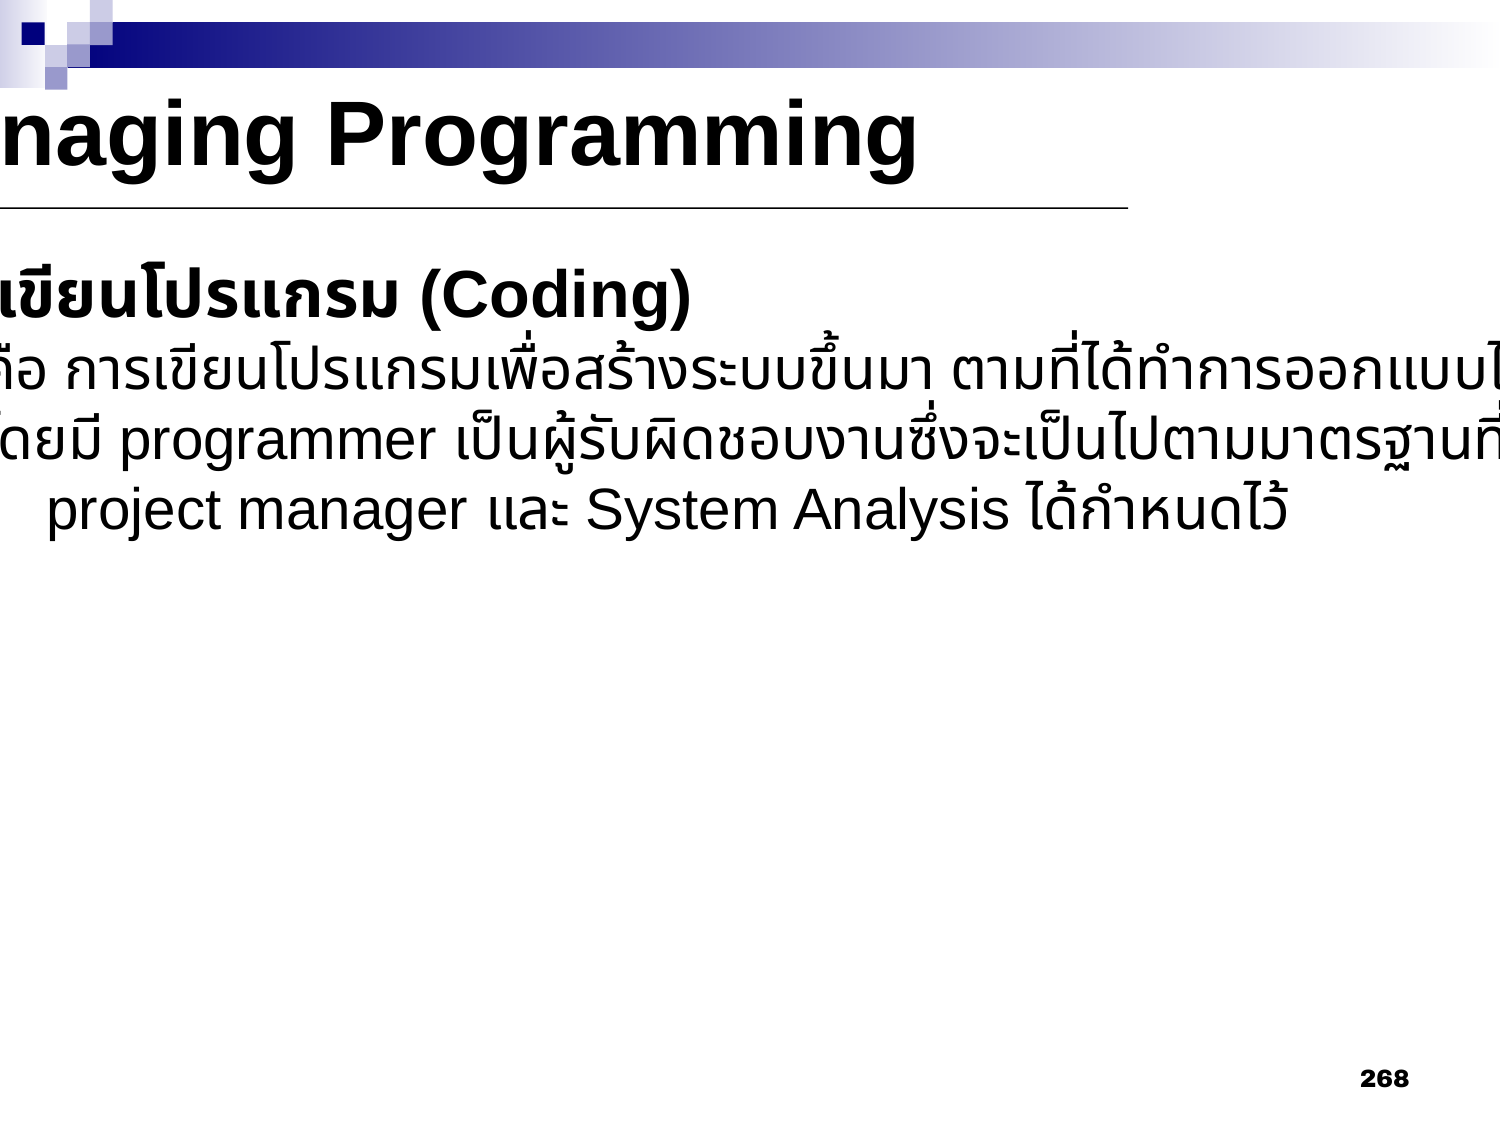

Managing Programming

การเขียนโปรแกรม (Coding)
 คือ การเขียนโปรแกรมเพื่อสร้างระบบขึ้นมา ตามที่ได้ทำการออกแบบไว้
 โดยมี programmer เป็นผู้รับผิดชอบงานซึ่งจะเป็นไปตามมาตรฐานที่
     project manager และ System Analysis ได้กำหนดไว้

268